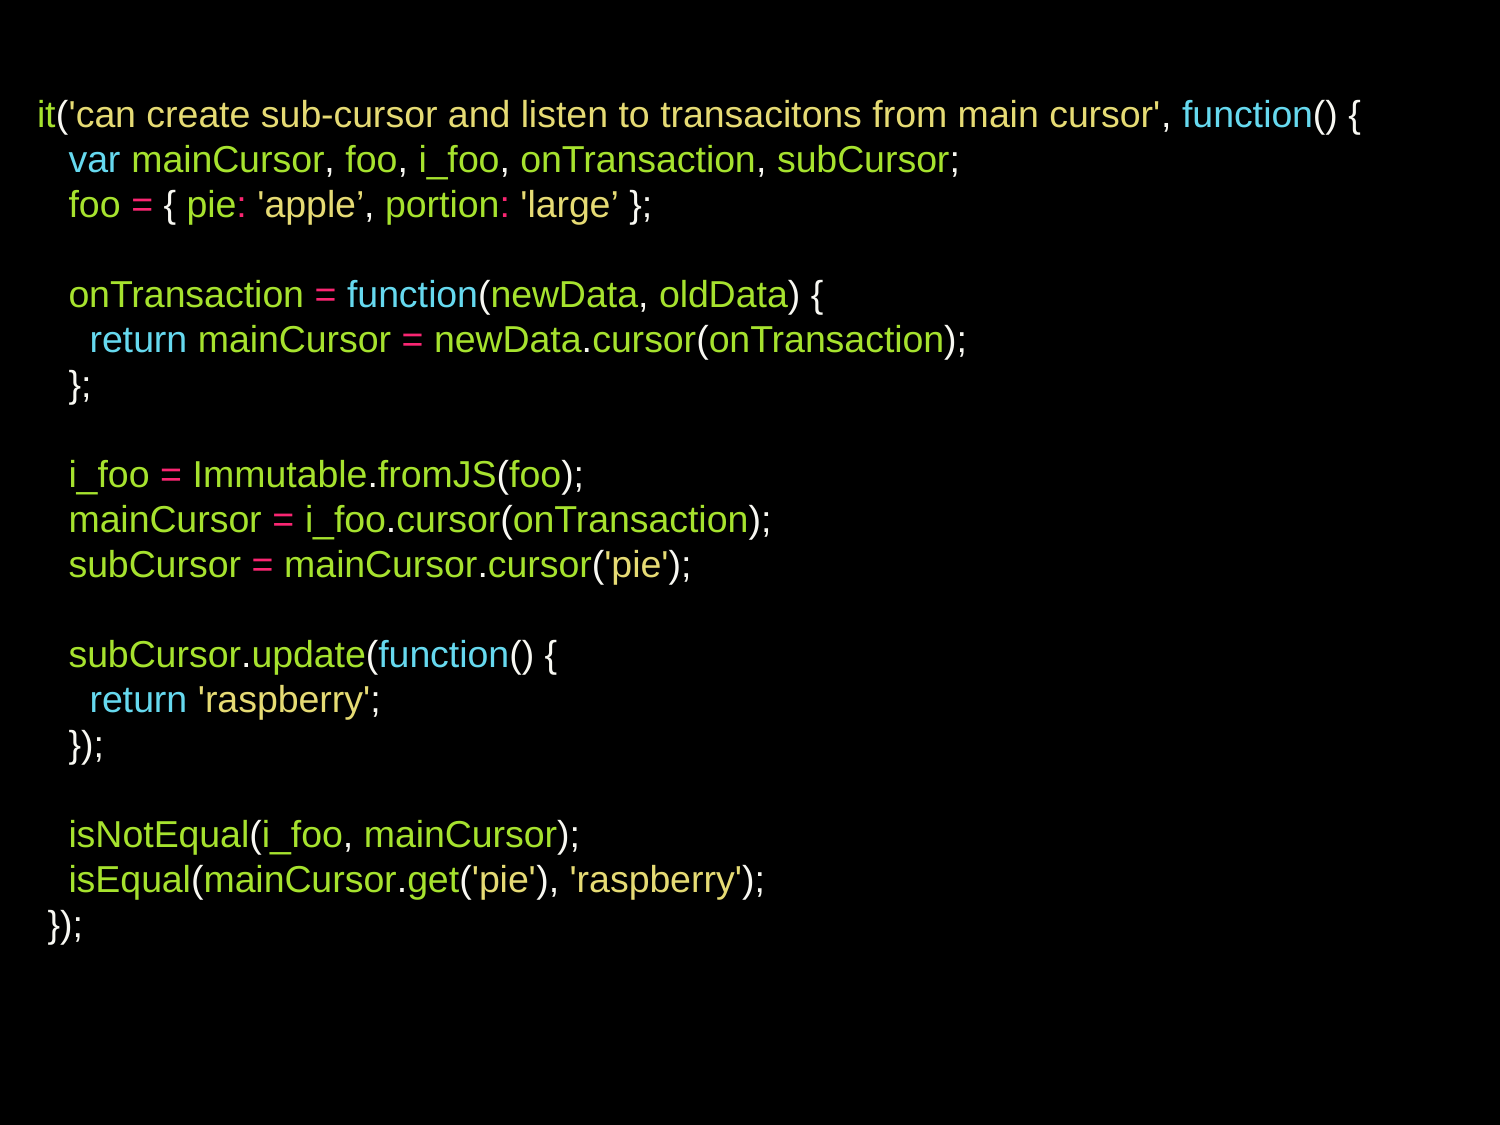

it('can create sub-cursor and listen to transacitons from main cursor', function() {
    var mainCursor, foo, i_foo, onTransaction, subCursor;
    foo = { pie: 'apple’, portion: 'large’ };

    onTransaction = function(newData, oldData) {
      return mainCursor = newData.cursor(onTransaction);
    };

    i_foo = Immutable.fromJS(foo);
    mainCursor = i_foo.cursor(onTransaction);
    subCursor = mainCursor.cursor('pie');

    subCursor.update(function() {
      return 'raspberry';
    });

    isNotEqual(i_foo, mainCursor);
    isEqual(mainCursor.get('pie'), 'raspberry');
  });